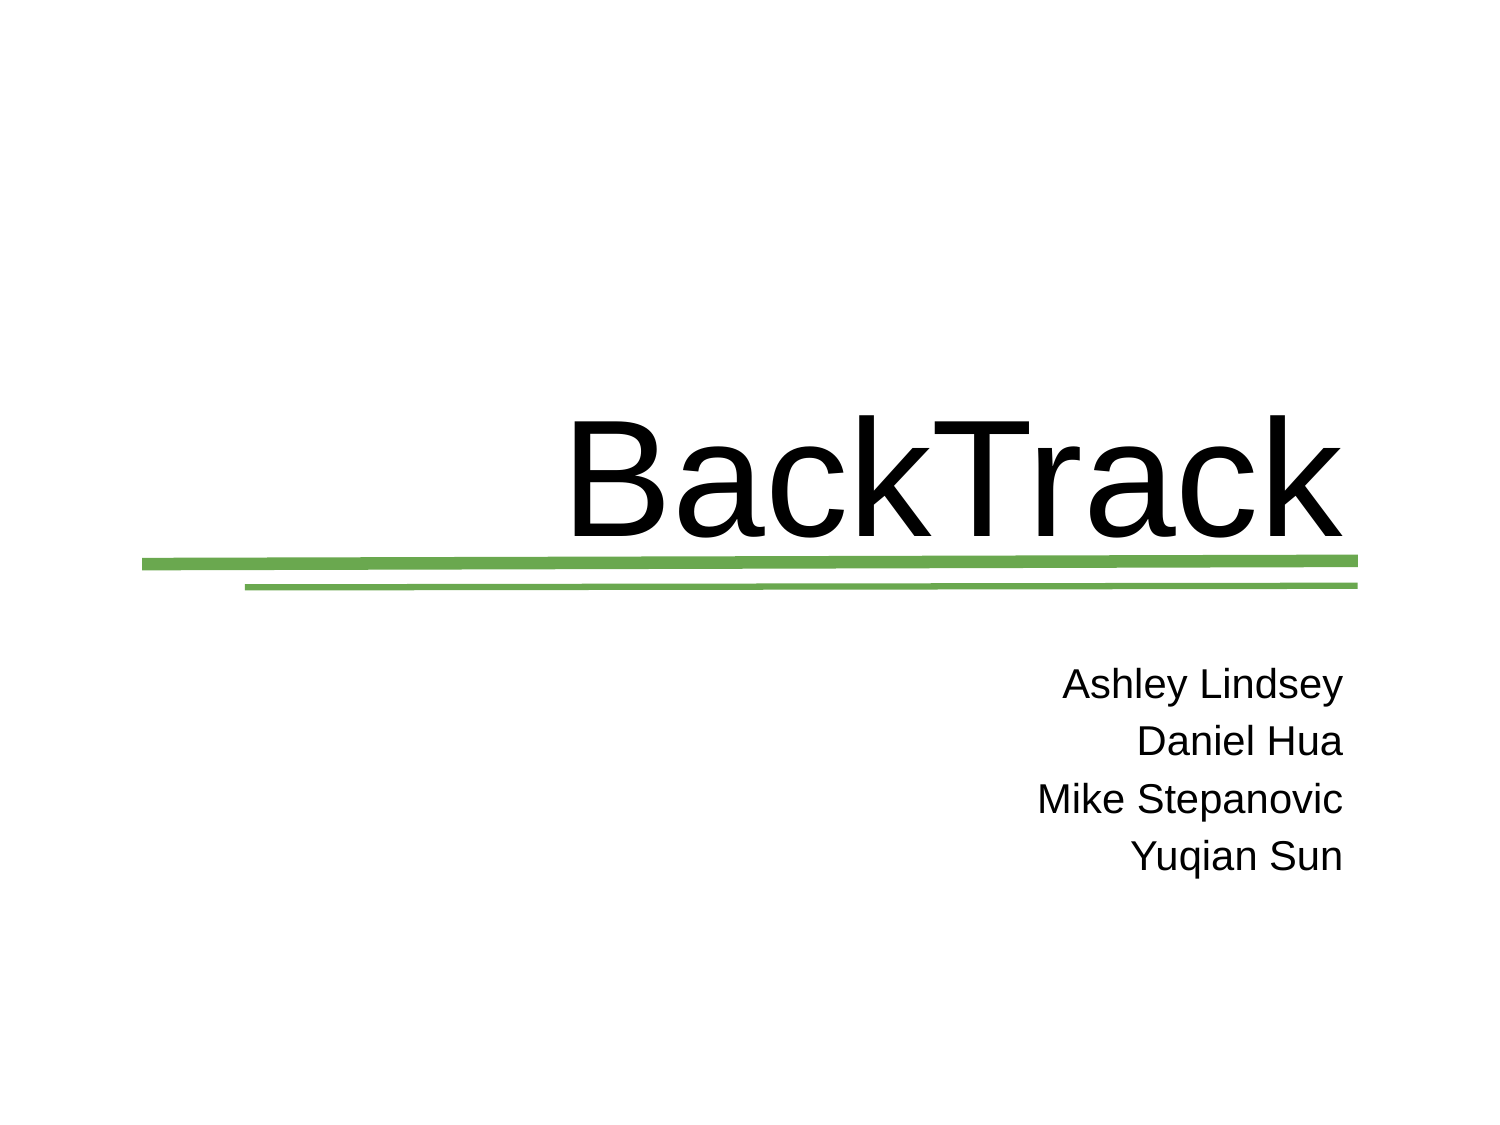

# BackTrack
Ashley Lindsey
Daniel Hua
Mike Stepanovic
Yuqian Sun